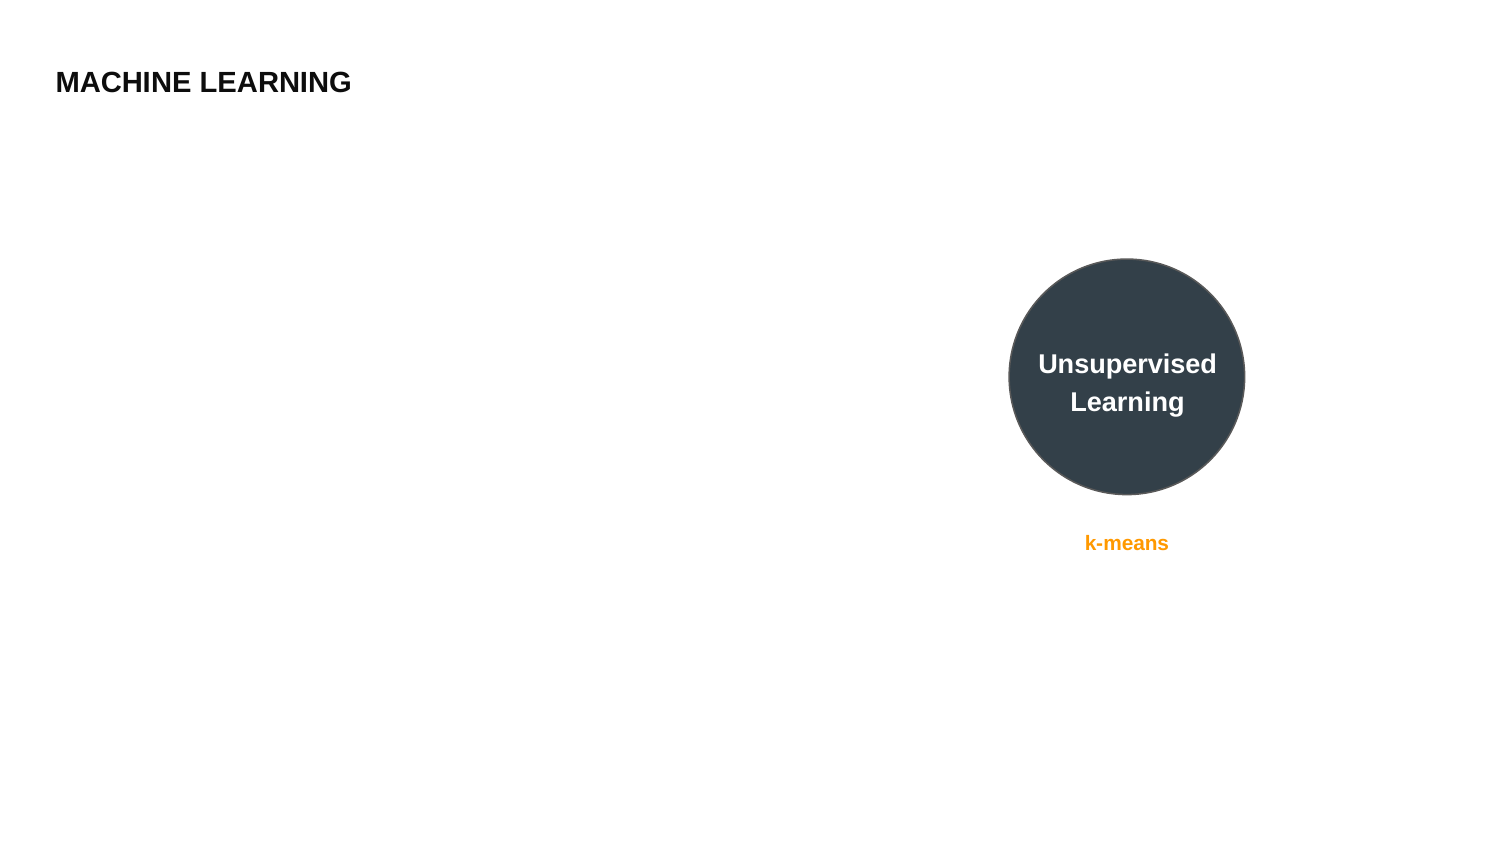

MACHINE LEARNING

Supervised  Learning
Unsupervised Learning
k-means